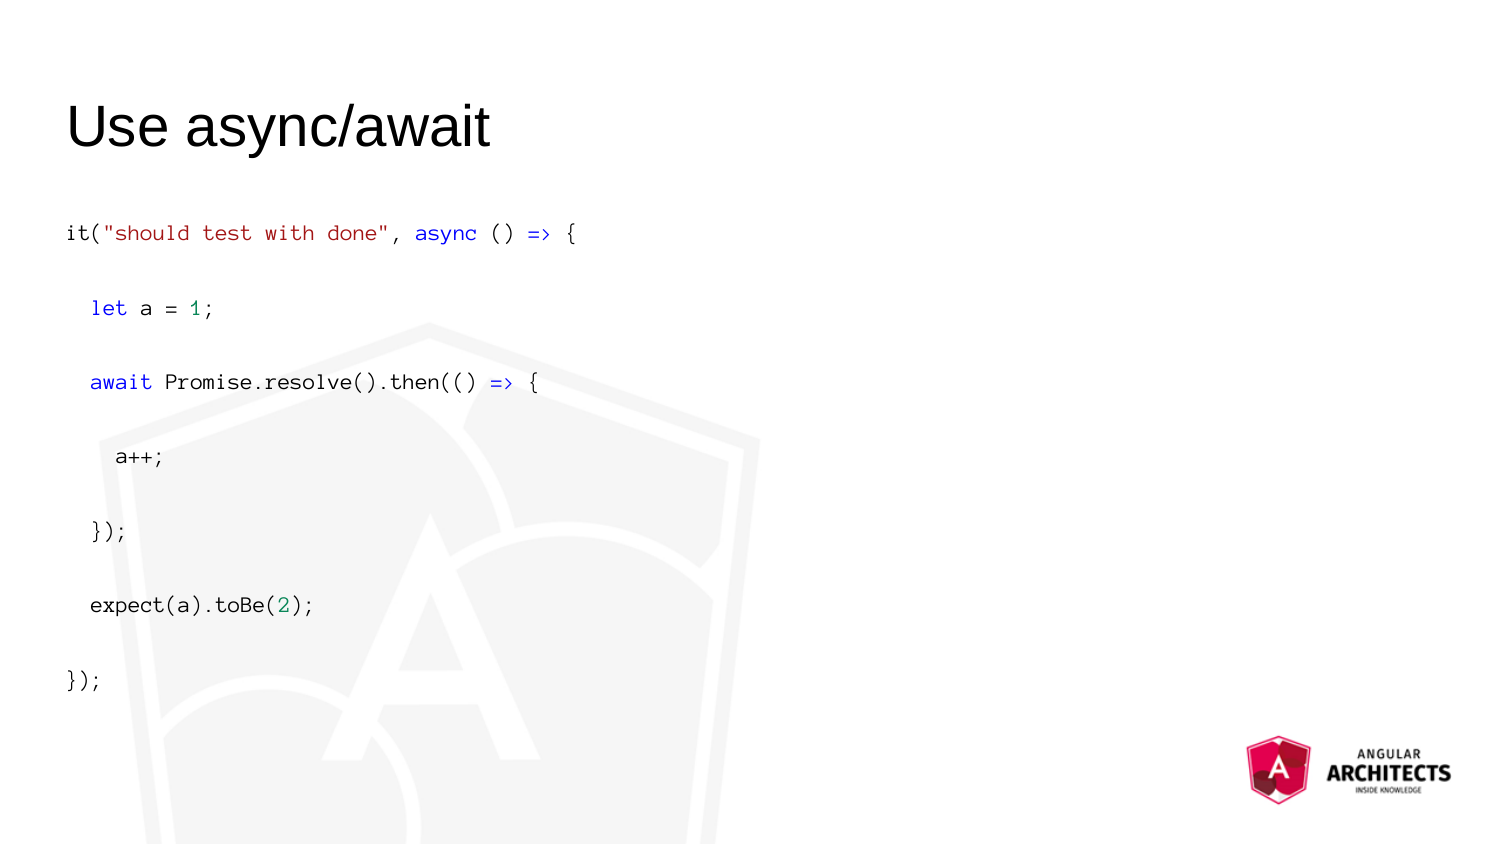

# Use async/await
it("should test with done", async () => {
  let a = 1;
  await Promise.resolve().then(() => {
    a++;
  });
  expect(a).toBe(2);
});